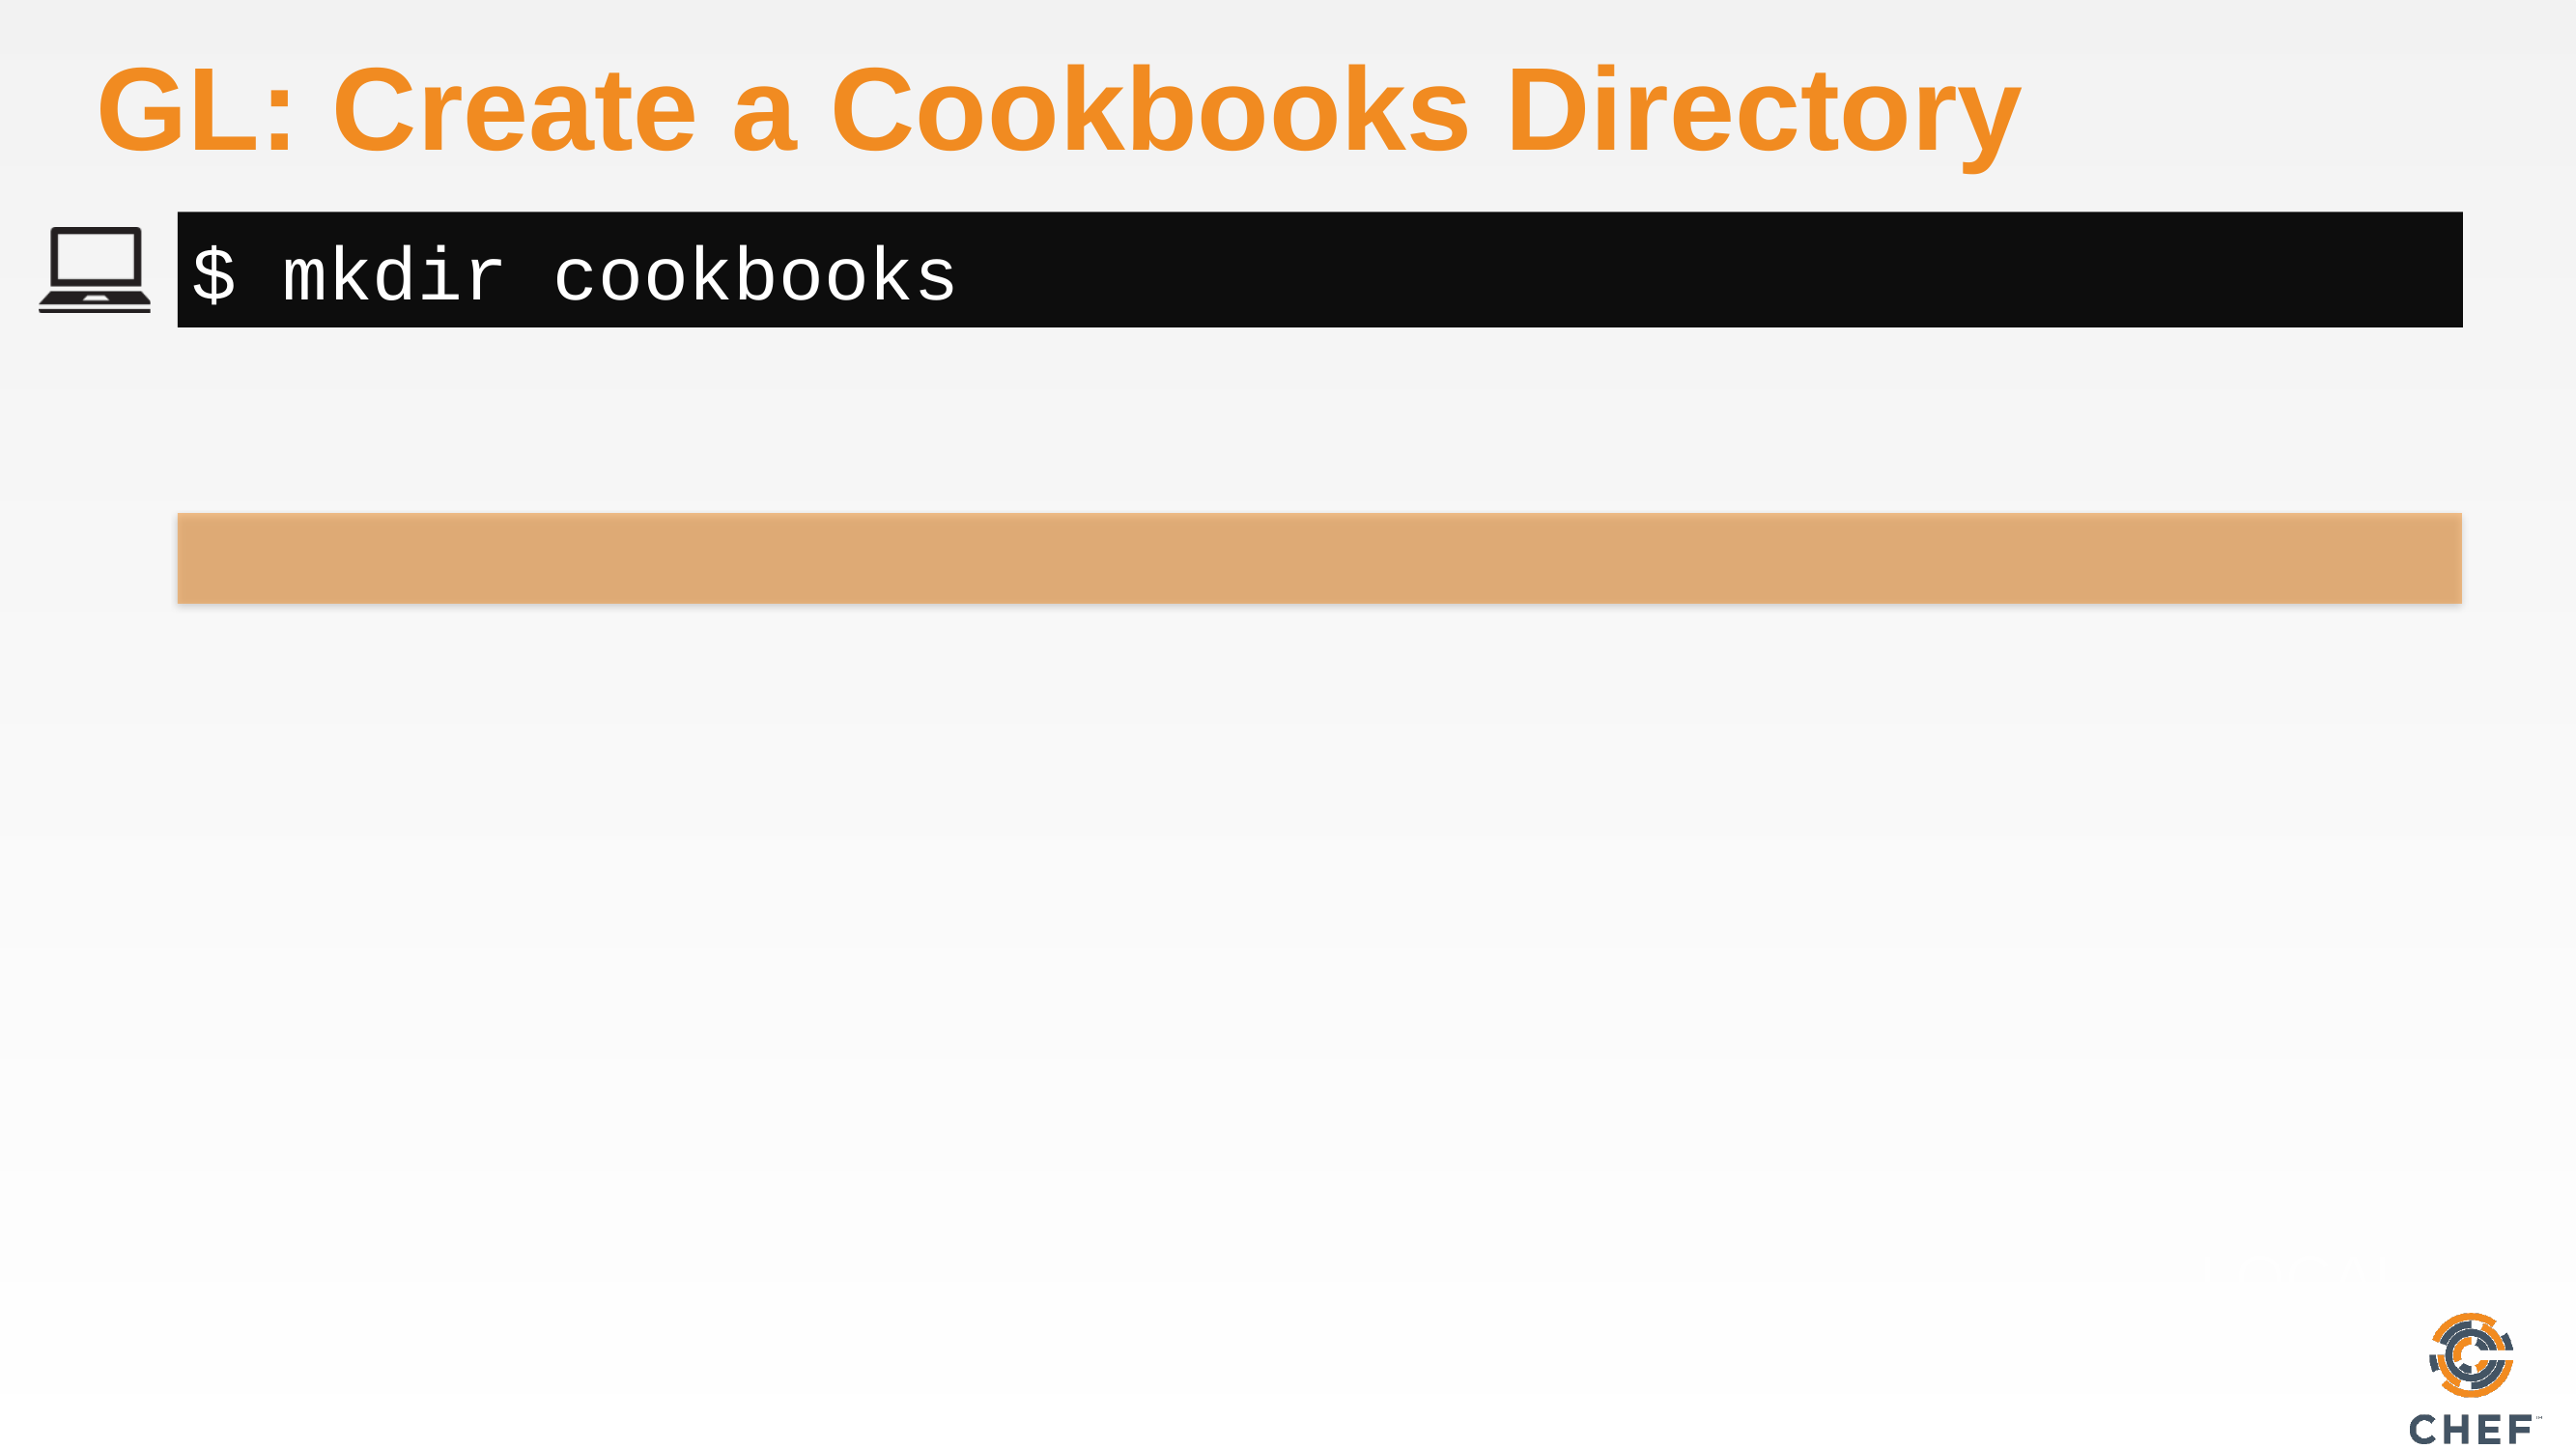

# GL: Create a Cookbooks Directory
$ mkdir cookbooks